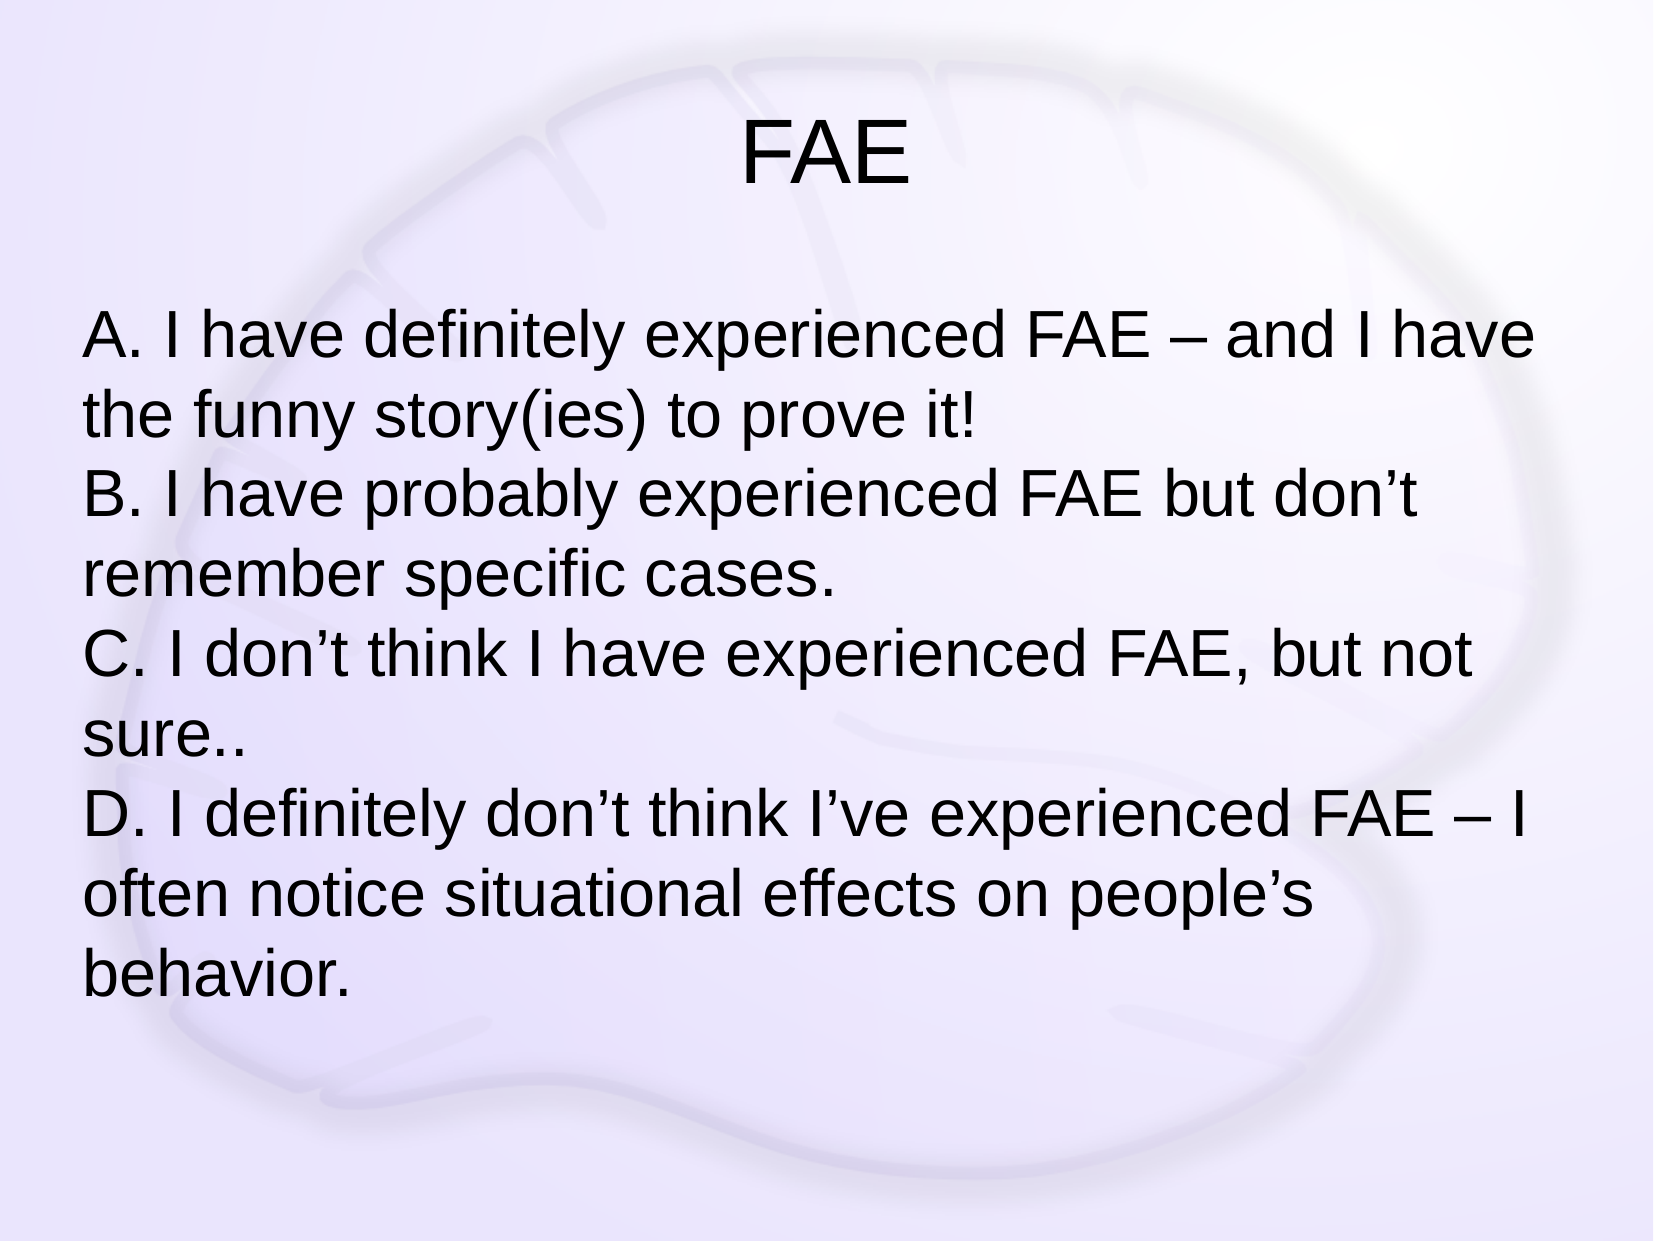

# FAE
A. I have definitely experienced FAE – and I have the funny story(ies) to prove it!
B. I have probably experienced FAE but don’t remember specific cases.
C. I don’t think I have experienced FAE, but not sure..
D. I definitely don’t think I’ve experienced FAE – I often notice situational effects on people’s behavior.